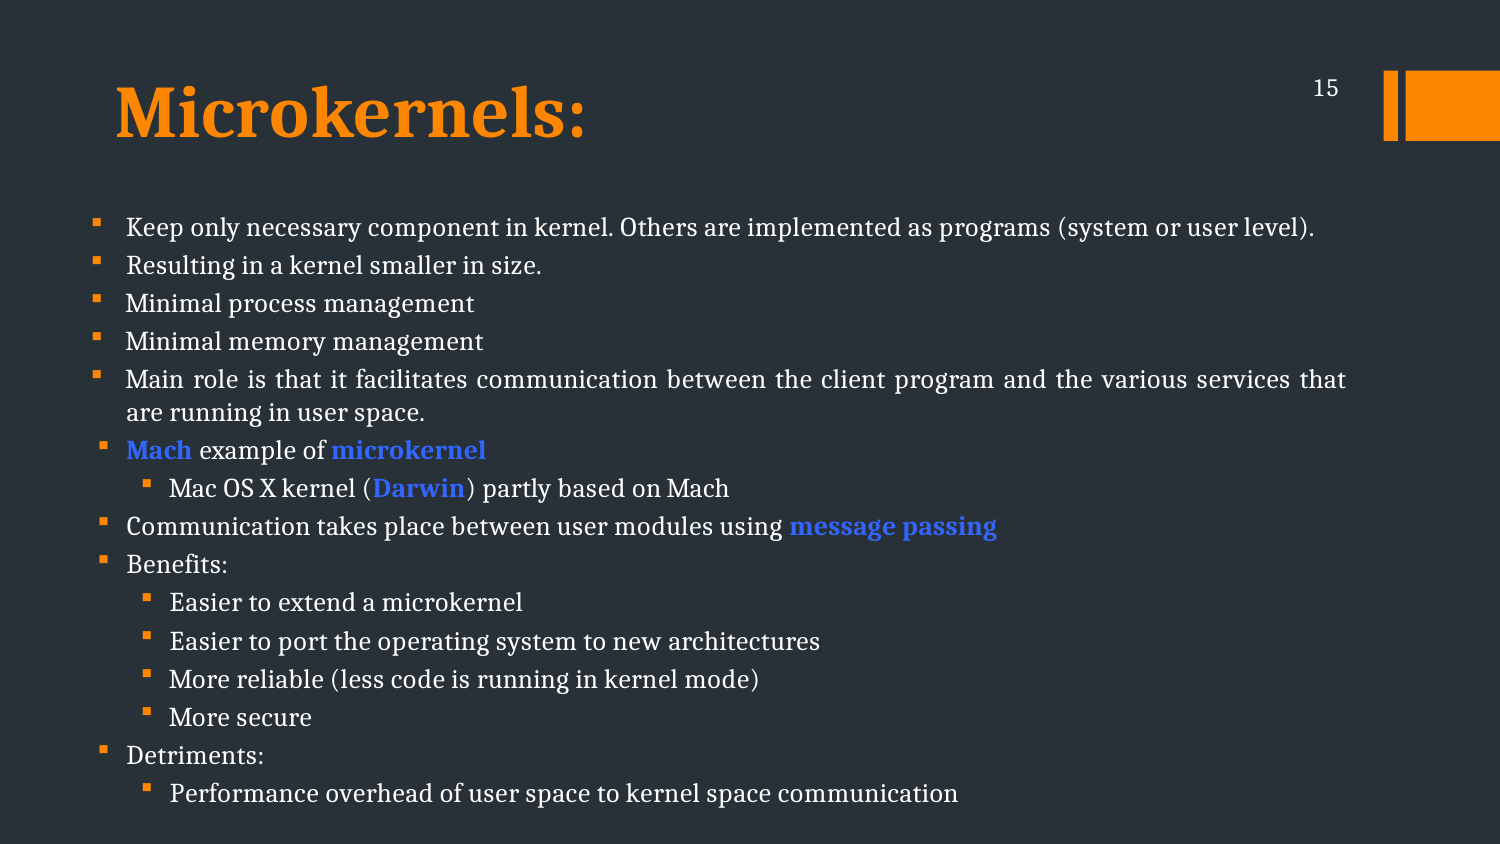

# Microkernels:
15

Keep only necessary component in kernel. Others are implemented as programs (system or user level).
Resulting in a kernel smaller in size.
Minimal process management
Minimal memory management
Main role is that it facilitates communication between the client program and the various services that are running in user space.
Mach example of microkernel
Mac OS X kernel (Darwin) partly based on Mach
Communication takes place between user modules using message passing
Benefits:
Easier to extend a microkernel
Easier to port the operating system to new architectures
More reliable (less code is running in kernel mode)
More secure
Detriments:
Performance overhead of user space to kernel space communication